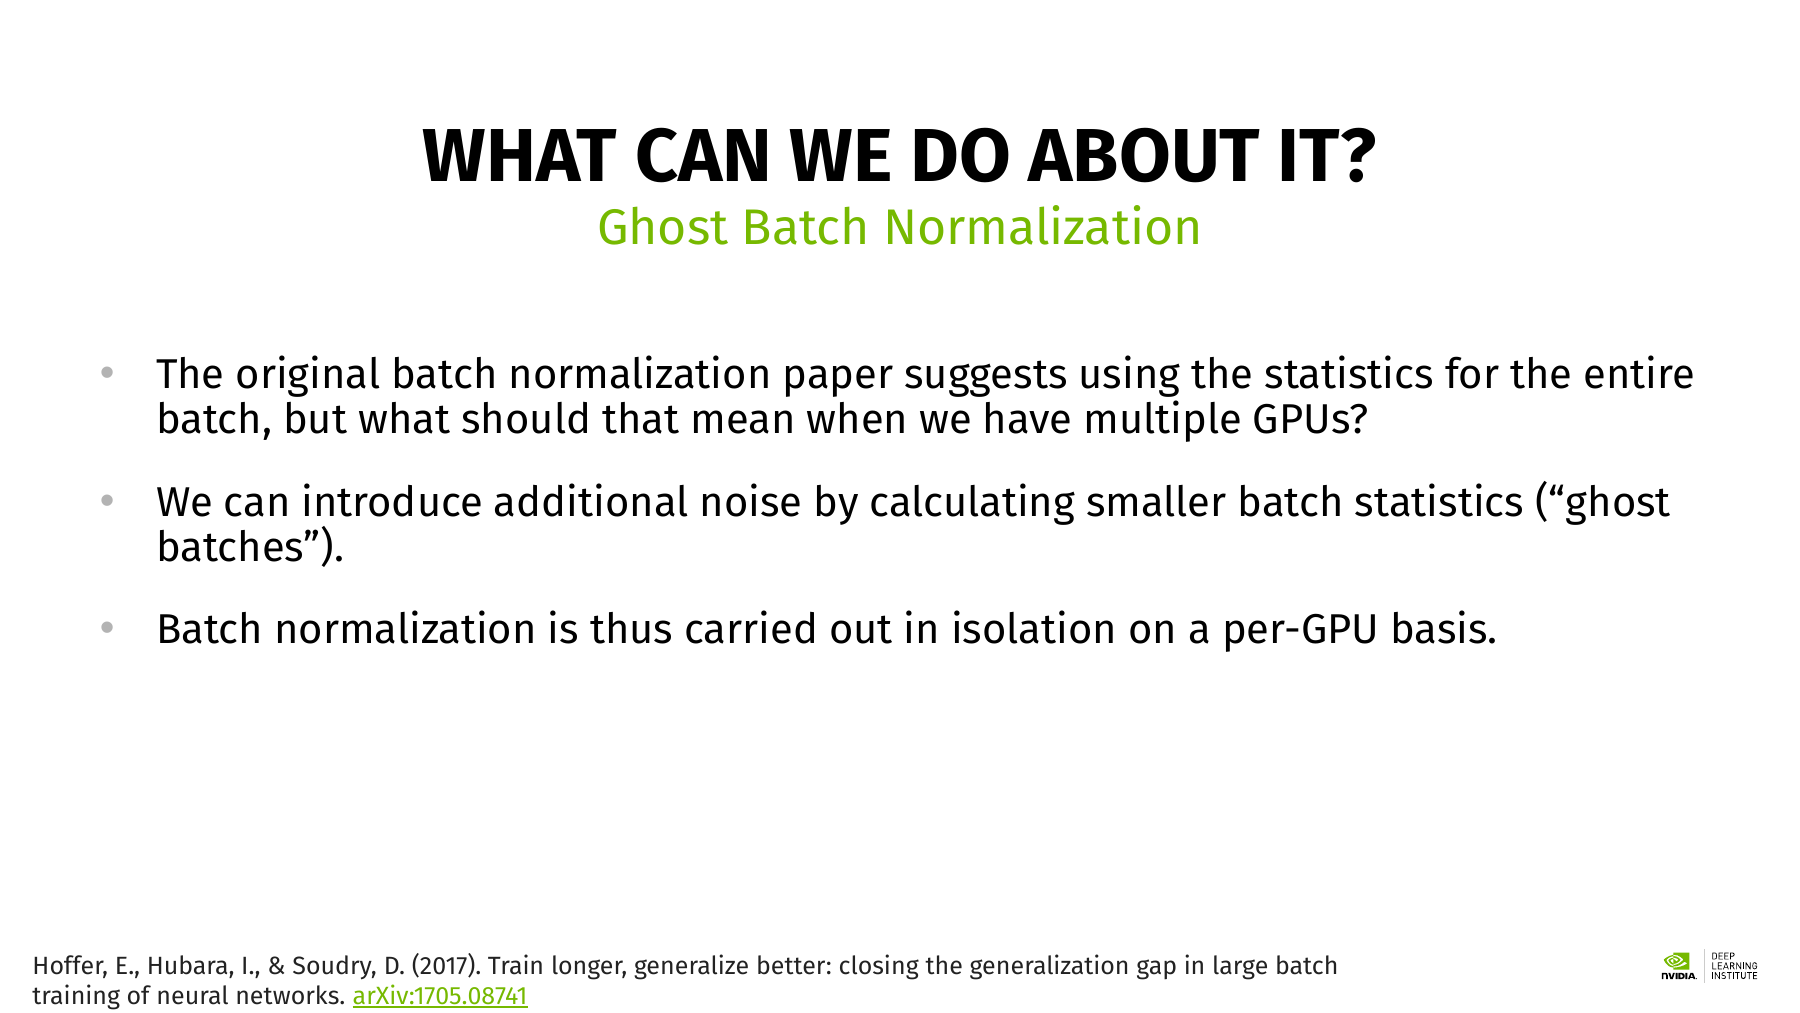

# What can we do about it?
Ghost Batch Normalization
The original batch normalization paper suggests using the statistics for the entire batch, but what should that mean when we have multiple GPUs?
We can introduce additional noise by calculating smaller batch statistics (“ghost batches”).
Batch normalization is thus carried out in isolation on a per-GPU basis.
Hoffer, E., Hubara, I., & Soudry, D. (2017). Train longer, generalize better: closing the generalization gap in large batch training of neural networks. arXiv:1705.08741